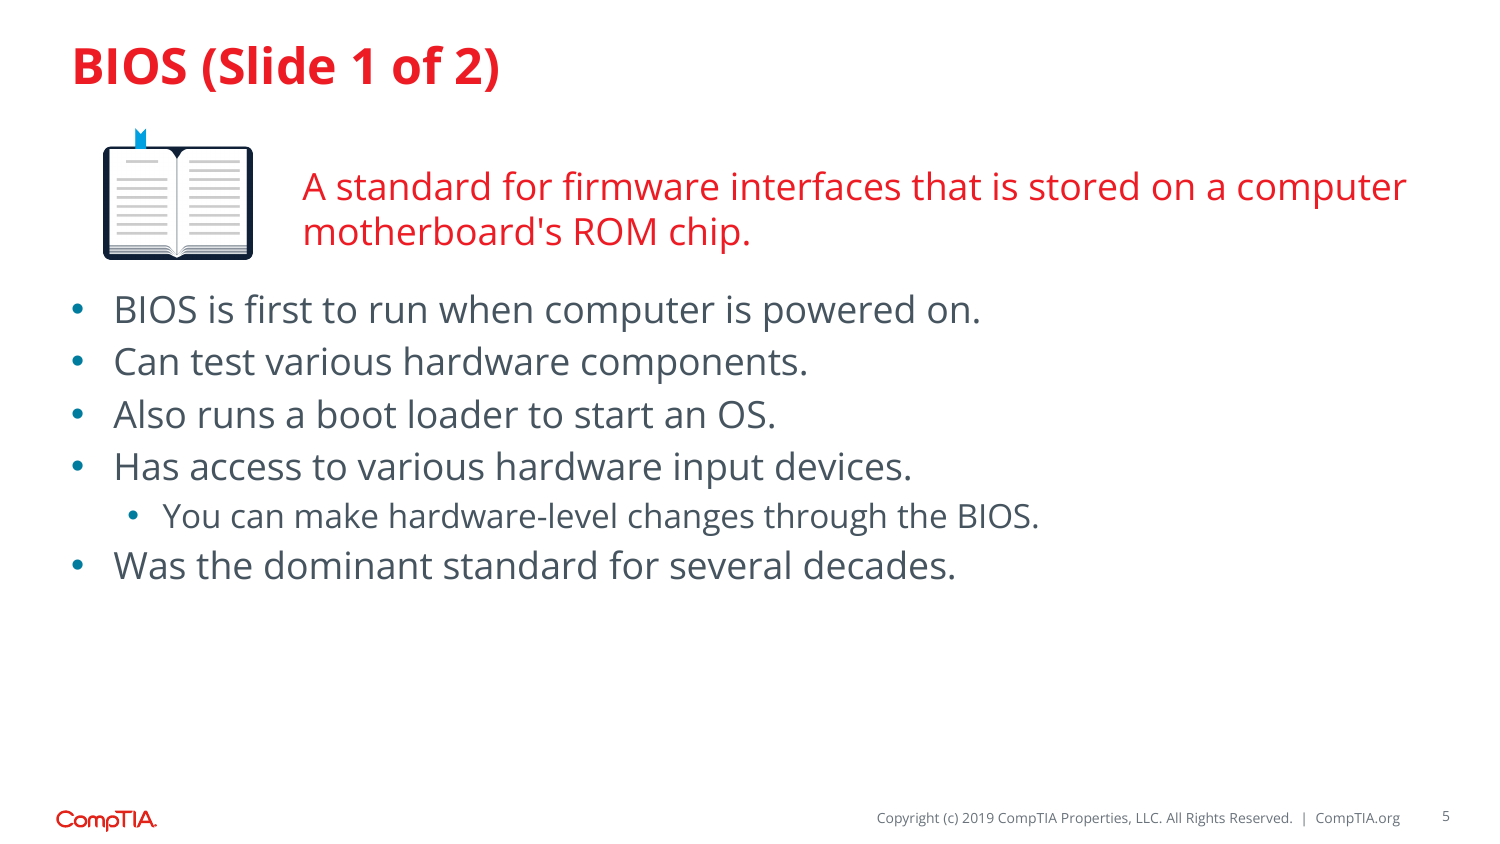

# BIOS (Slide 1 of 2)
A standard for firmware interfaces that is stored on a computer motherboard's ROM chip.
BIOS is first to run when computer is powered on.
Can test various hardware components.
Also runs a boot loader to start an OS.
Has access to various hardware input devices.
You can make hardware-level changes through the BIOS.
Was the dominant standard for several decades.
5